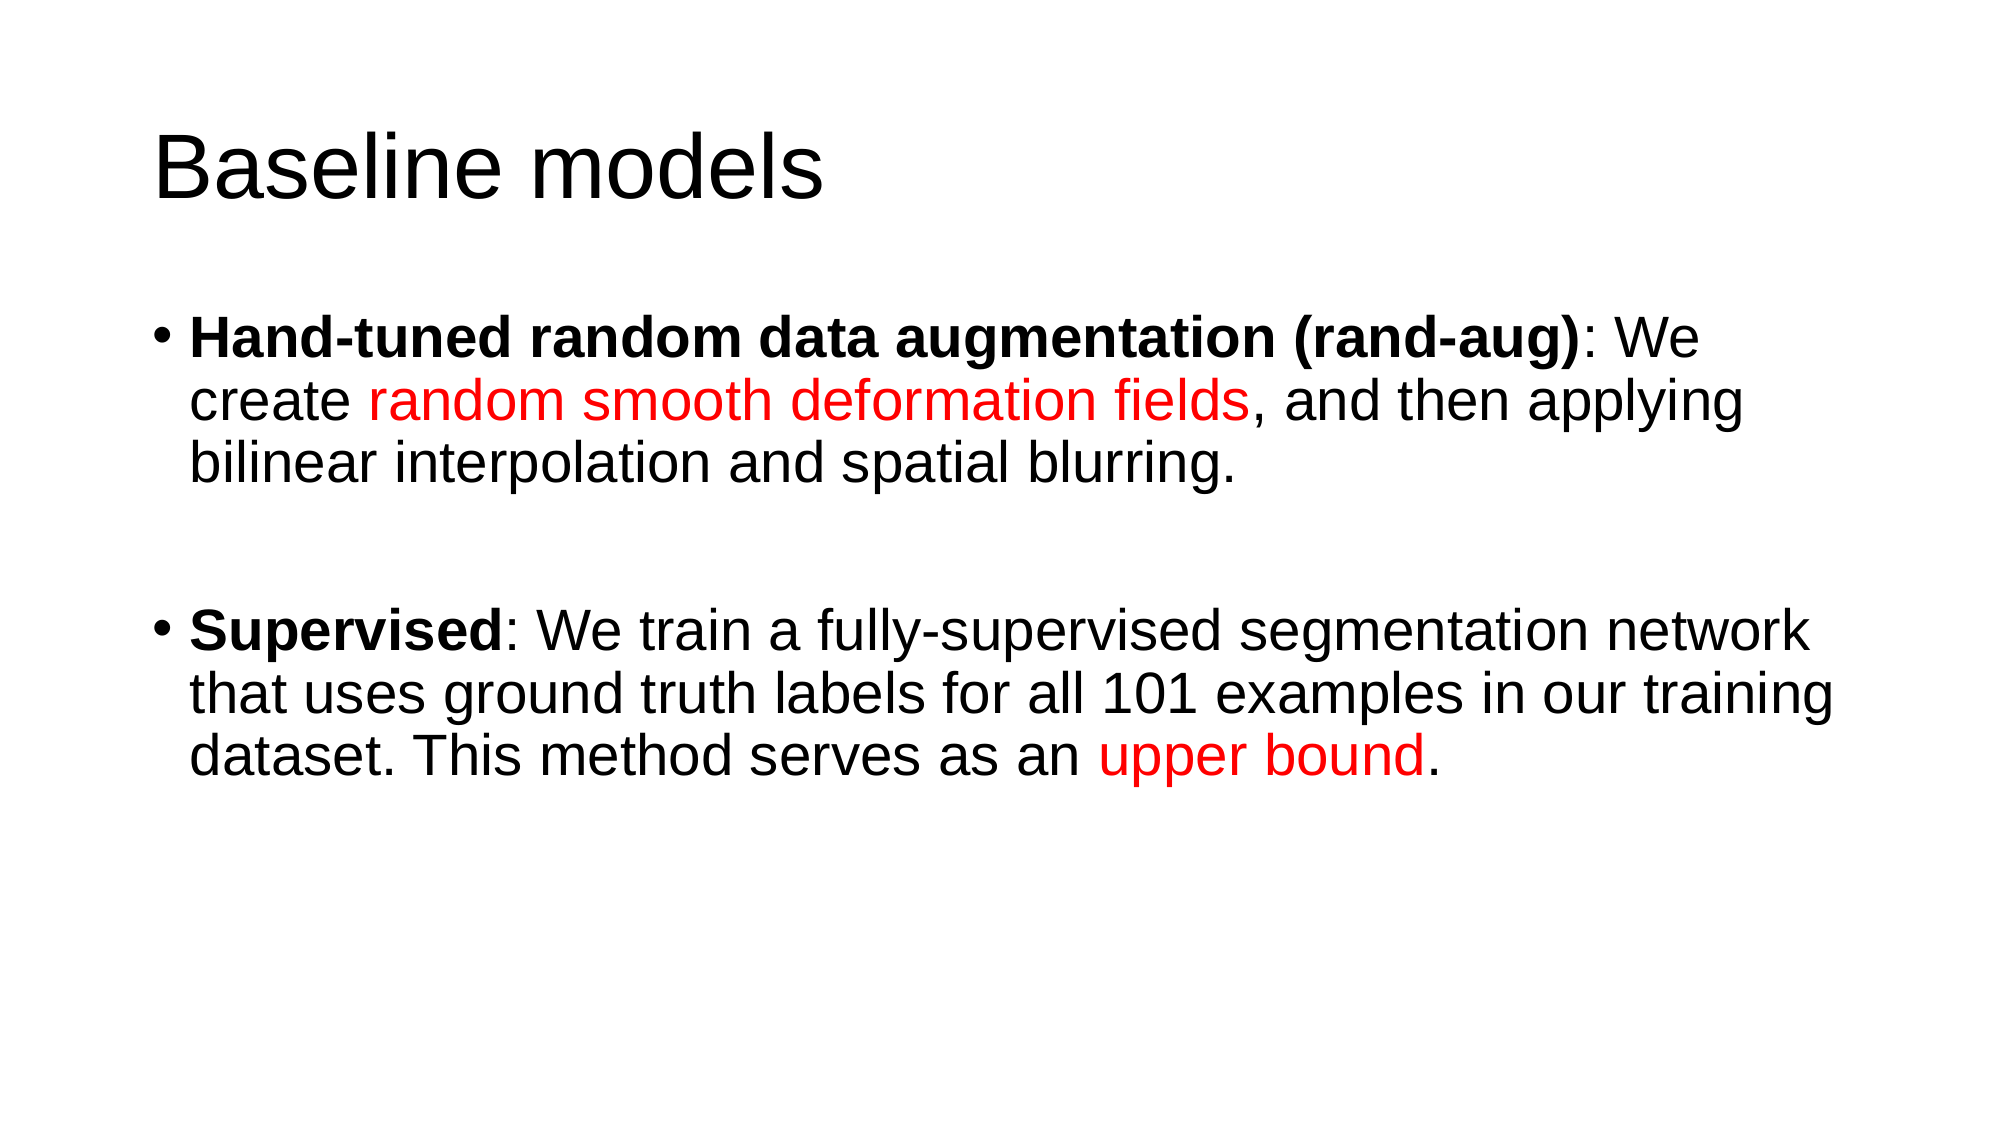

# Baseline models
Hand-tuned random data augmentation (rand-aug): We create random smooth deformation fields, and then applying bilinear interpolation and spatial blurring.

Supervised: We train a fully-supervised segmentation network that uses ground truth labels for all 101 examples in our training dataset. This method serves as an upper bound.